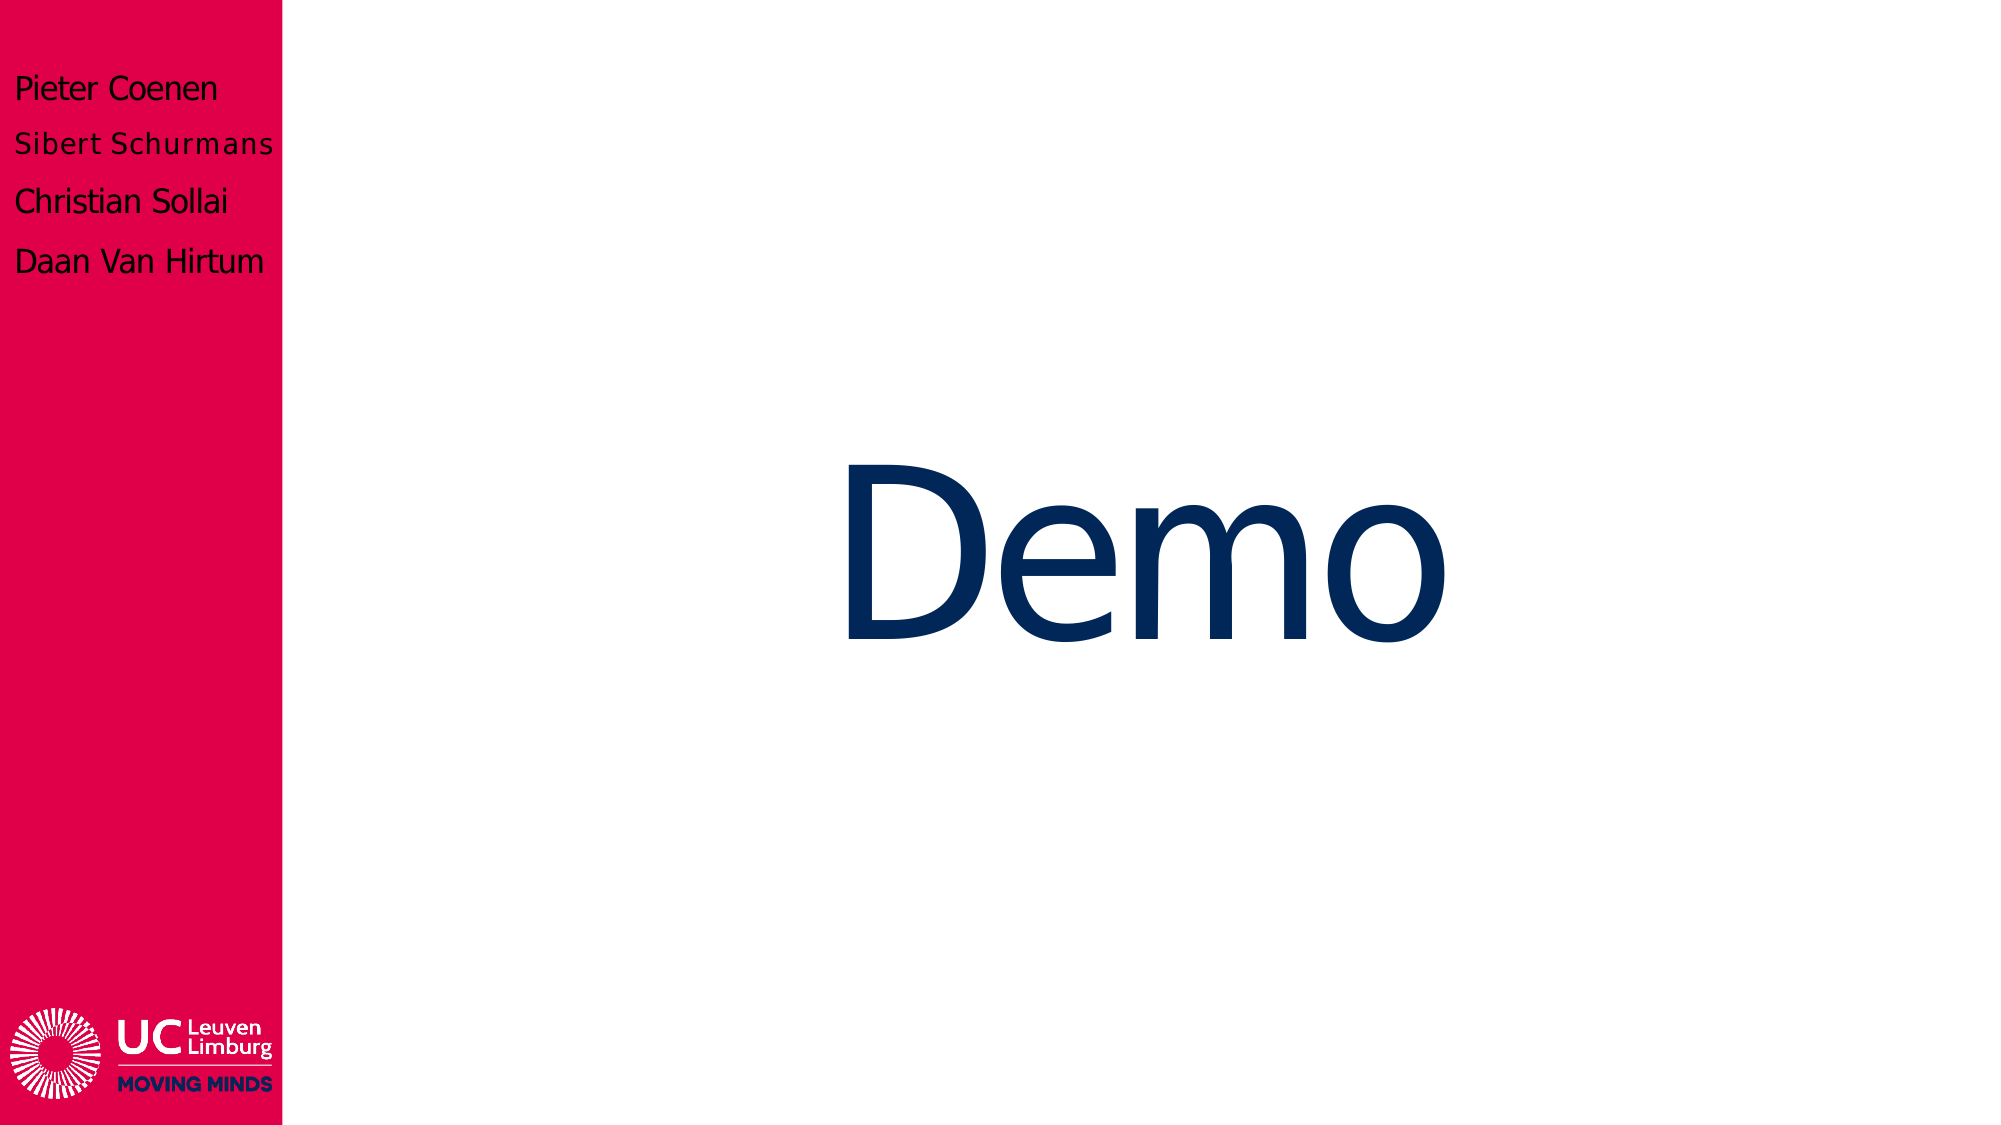

Demo
Pieter Coenen
Sibert Schurmans
Christian Sollai
Daan Van Hirtum